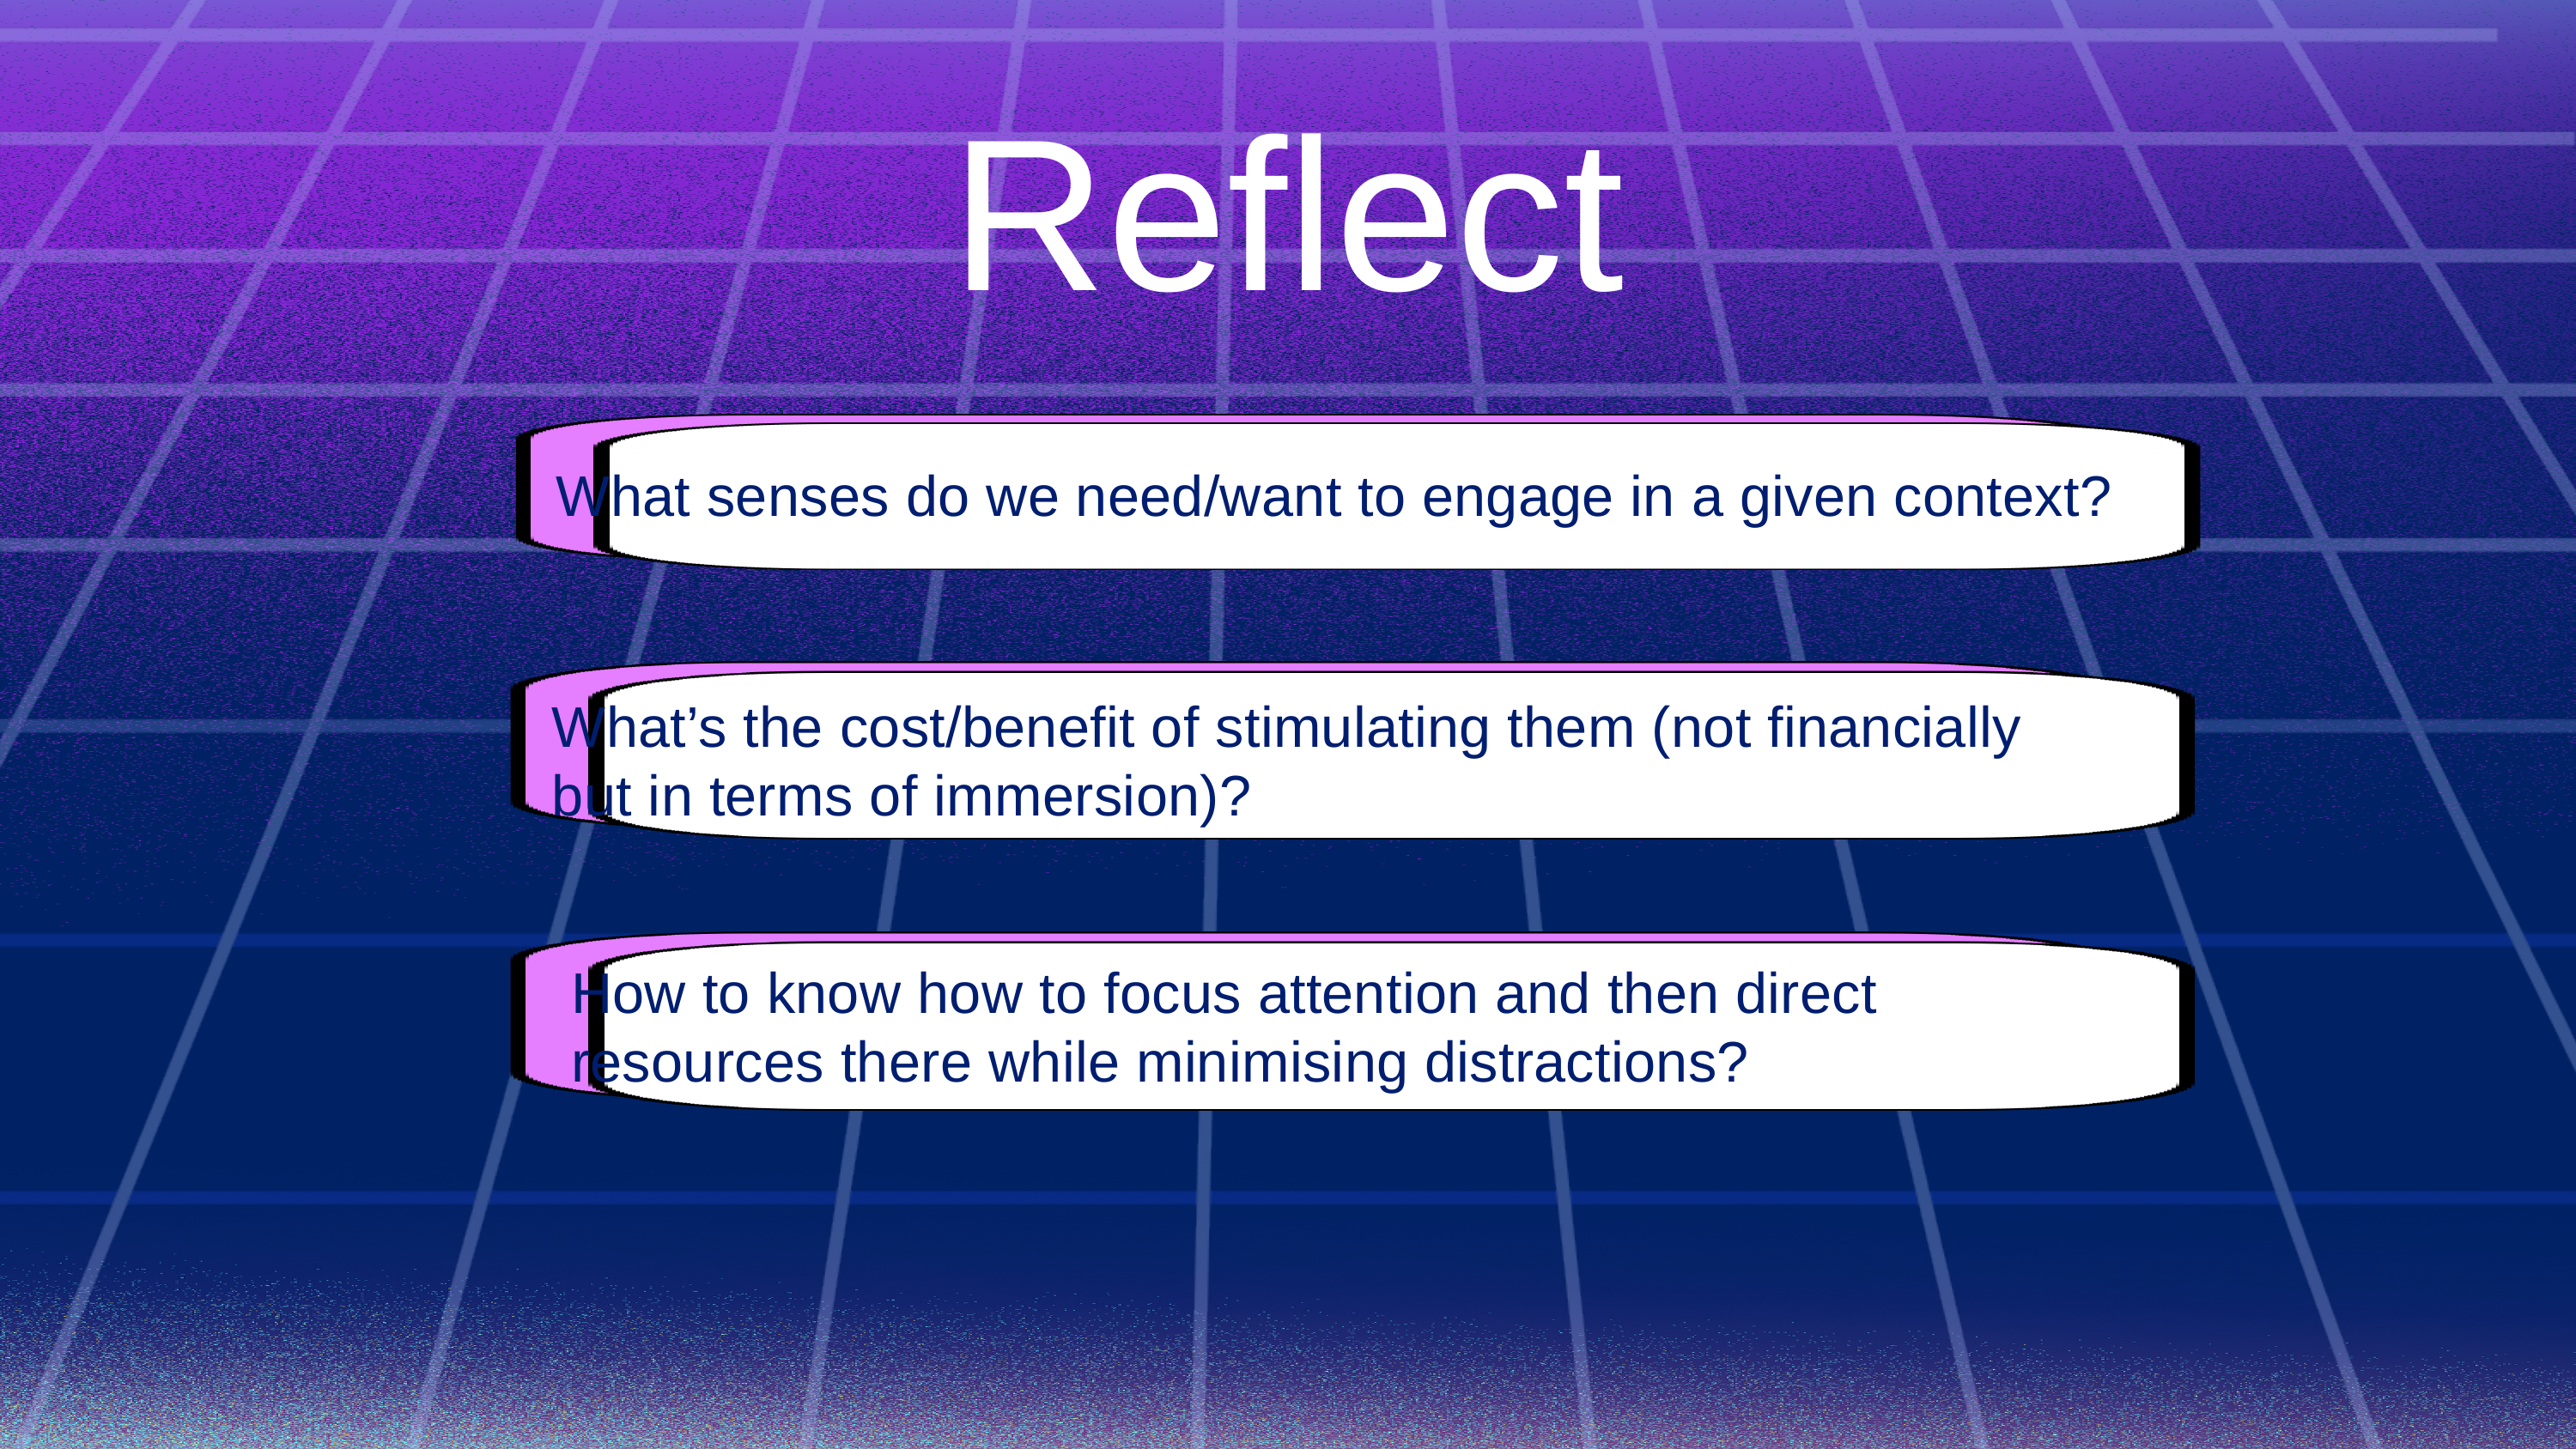

Reflect

What senses do we need/want to engage in a given context?

What’s the cost/benefit of stimulating them (not financially
but in terms of immersion)?

How to know how to focus attention and then direct resources there while minimising distractions?